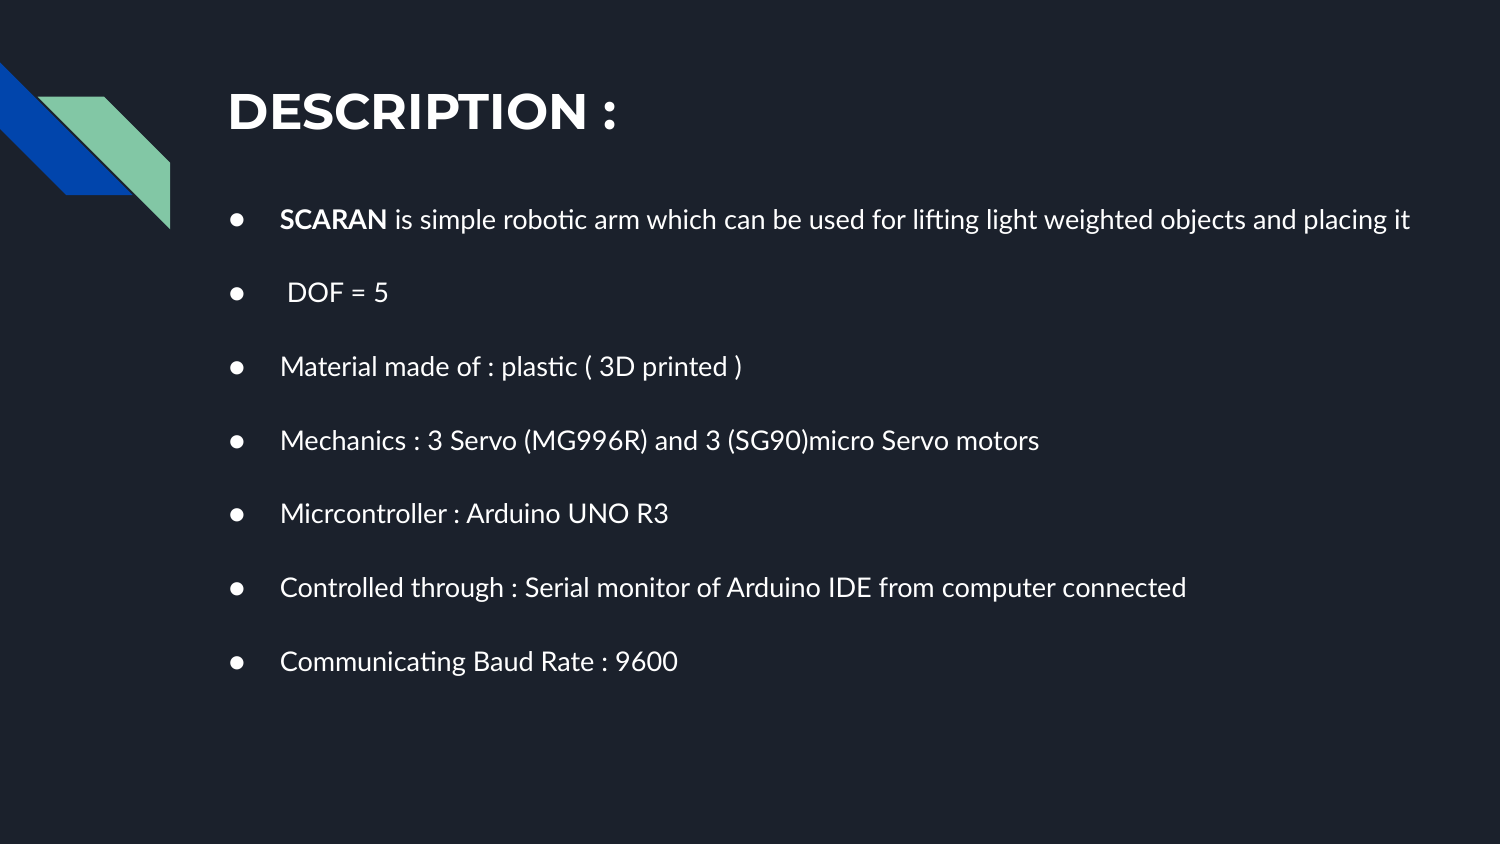

# DESCRIPTION :
SCARAN is simple robotic arm which can be used for lifting light weighted objects and placing it

 DOF = 5

Material made of : plastic ( 3D printed )

Mechanics : 3 Servo (MG996R) and 3 (SG90)micro Servo motors

Micrcontroller : Arduino UNO R3

Controlled through : Serial monitor of Arduino IDE from computer connected

Communicating Baud Rate : 9600